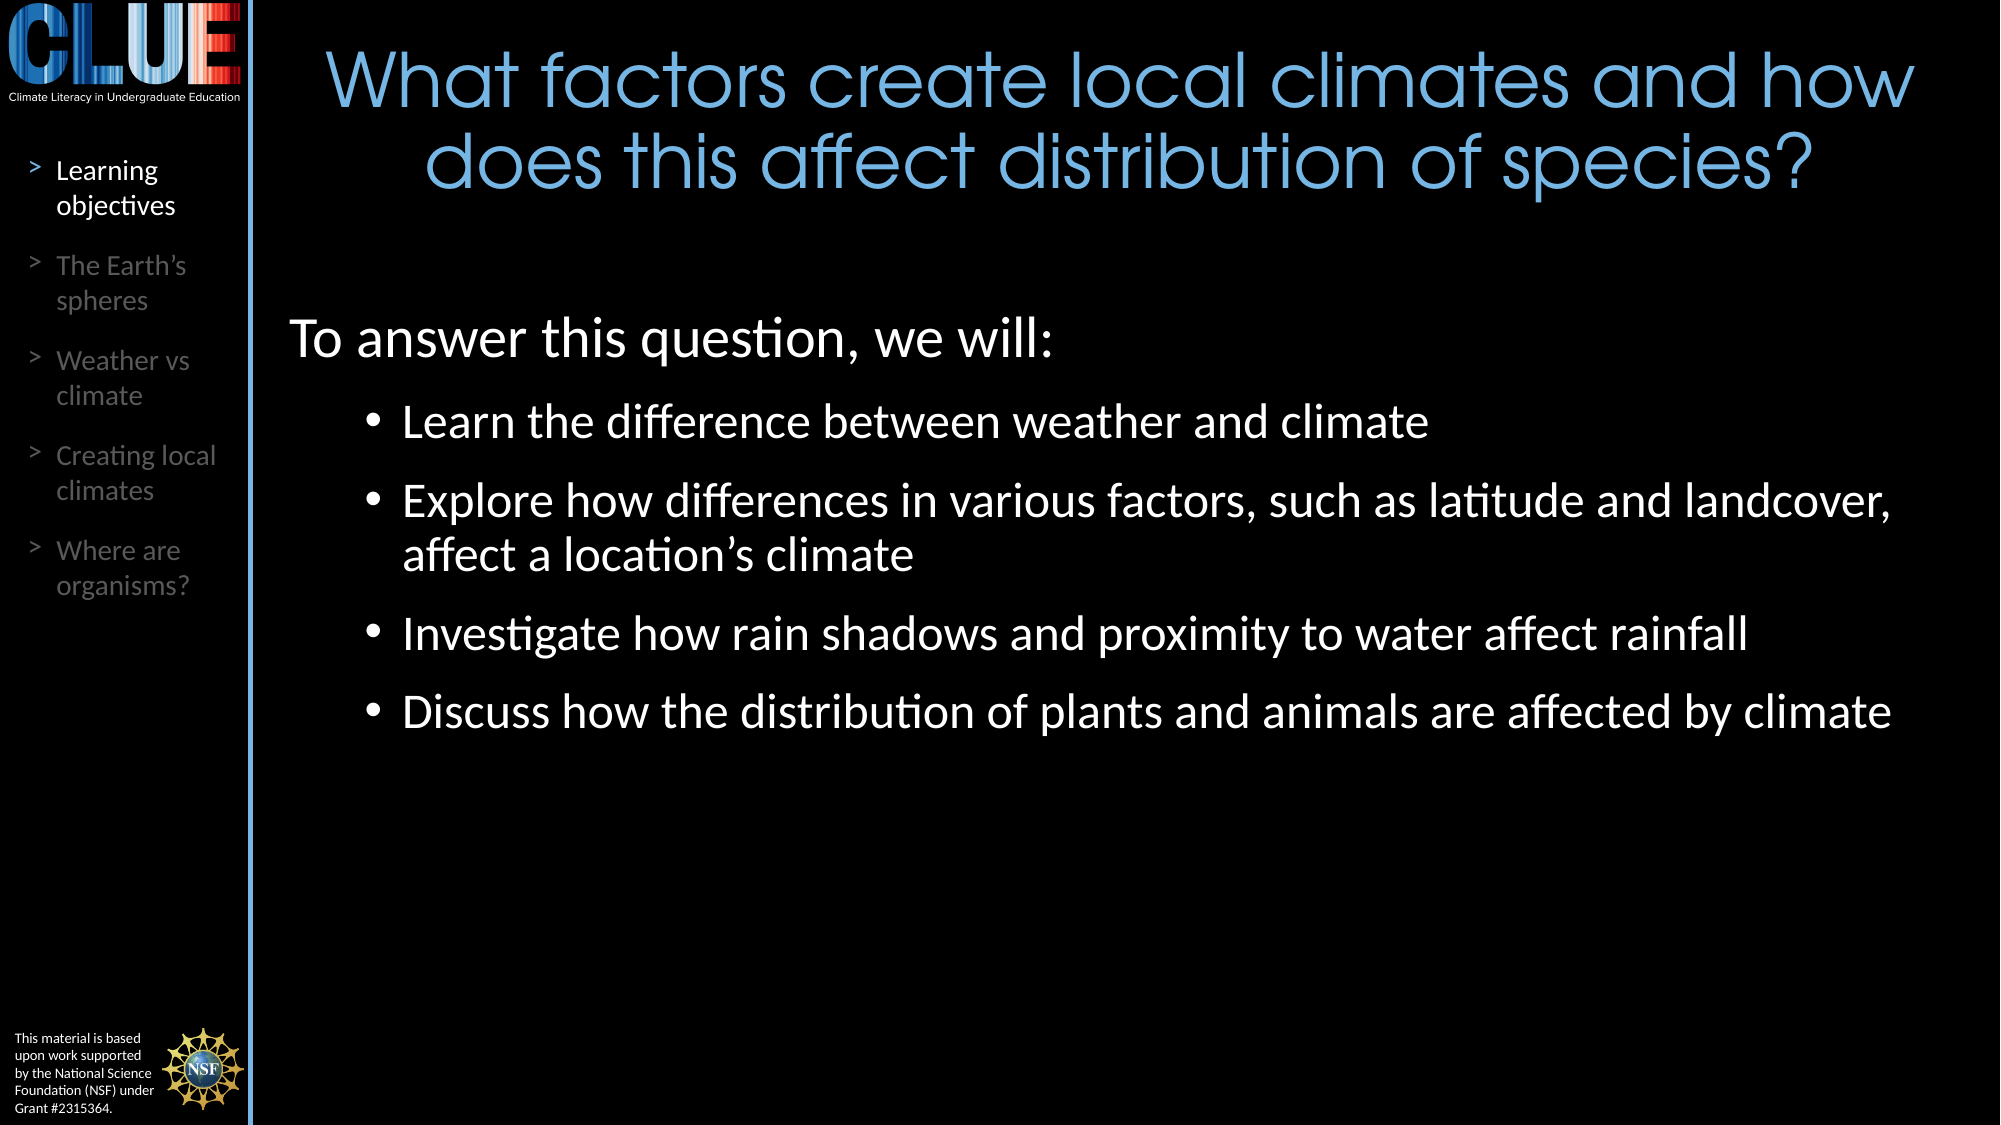

# What factors create local climates and how does this affect distribution of species?
Learning objectives
The Earth’s spheres
Weather vs climate
Creating local climates
Where are organisms?

To answer this question, we will:
Learn the difference between weather and climate
Explore how differences in various factors, such as latitude and landcover, affect a location’s climate
Investigate how rain shadows and proximity to water affect rainfall
Discuss how the distribution of plants and animals are affected by climate